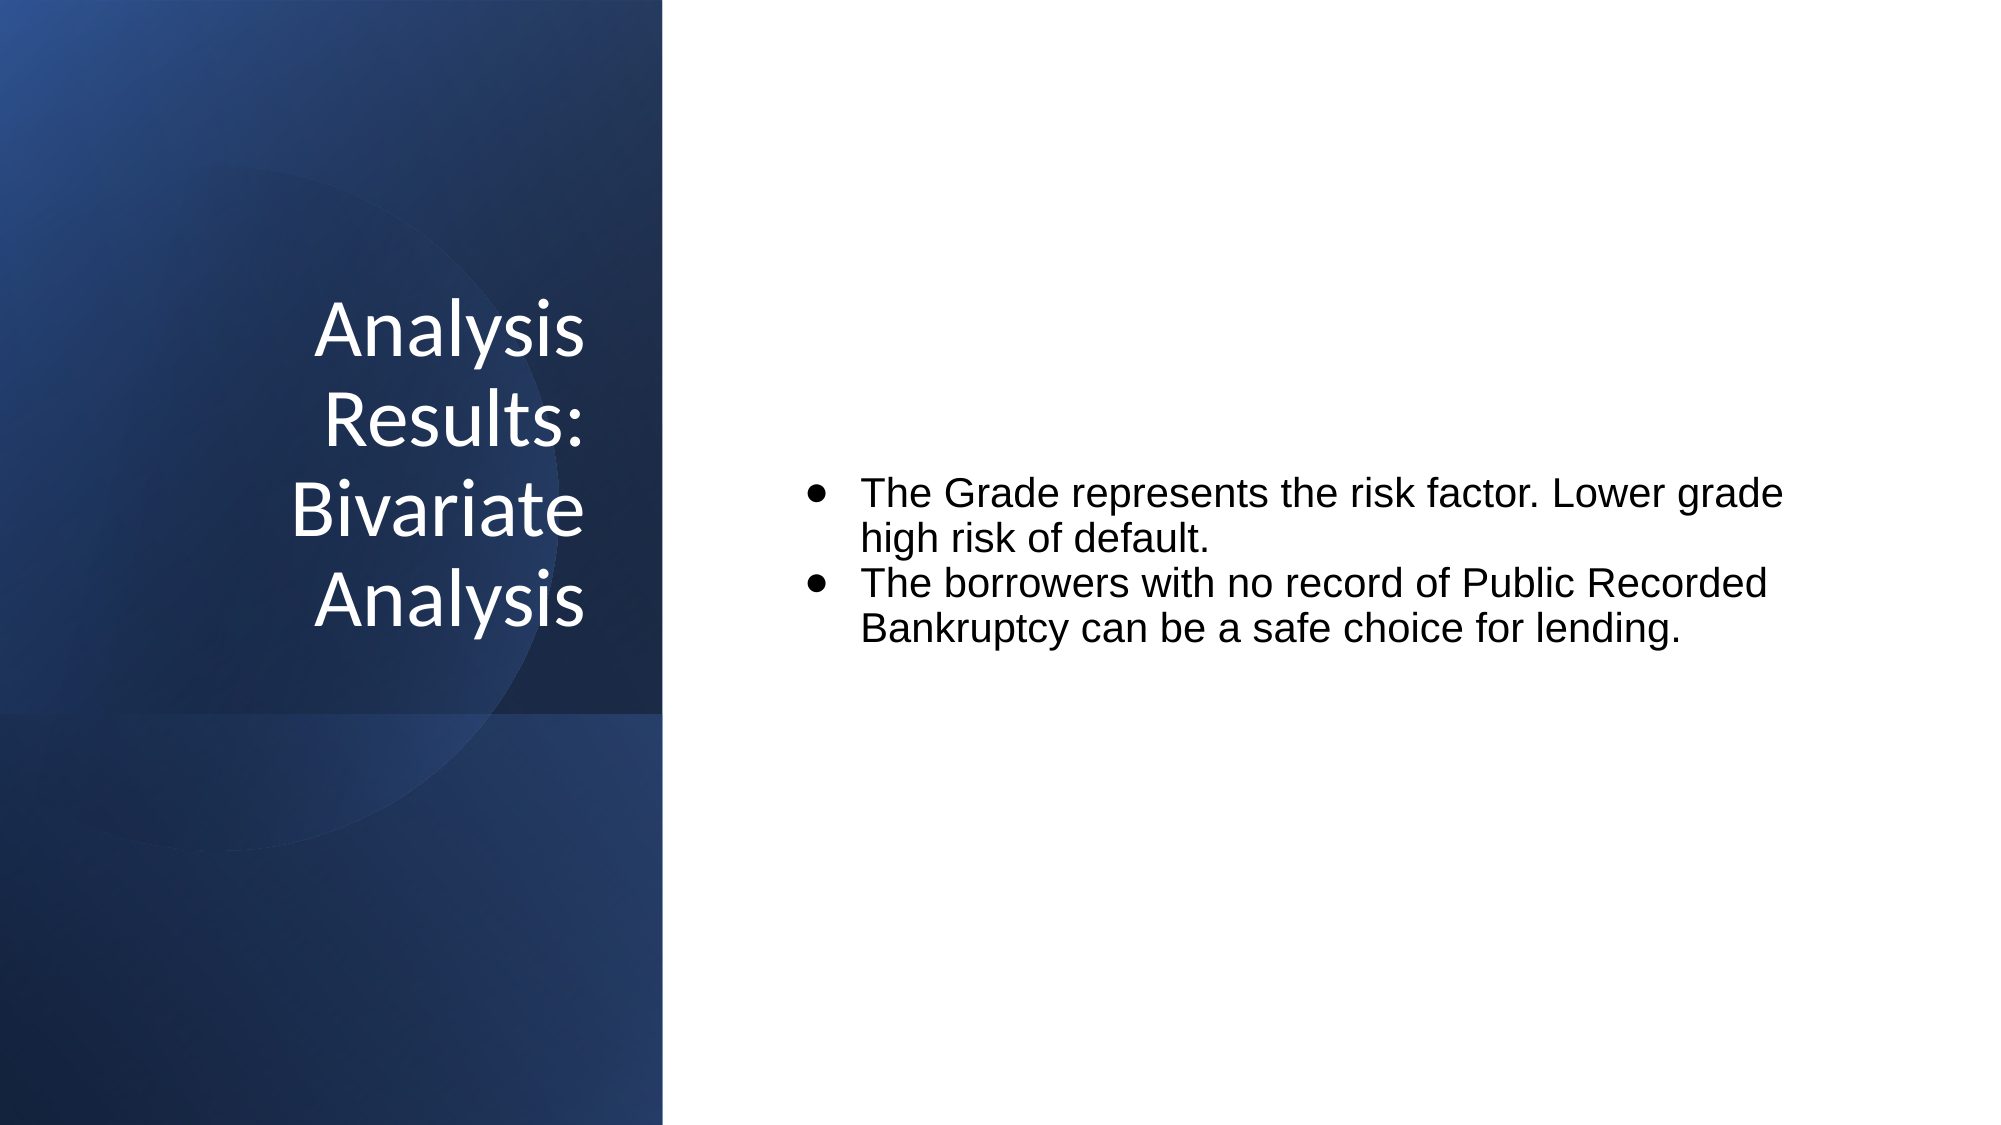

# Analysis Results: Bivariate Analysis
The Grade represents the risk factor. Lower grade high risk of default.
The borrowers with no record of Public Recorded Bankruptcy can be a safe choice for lending.